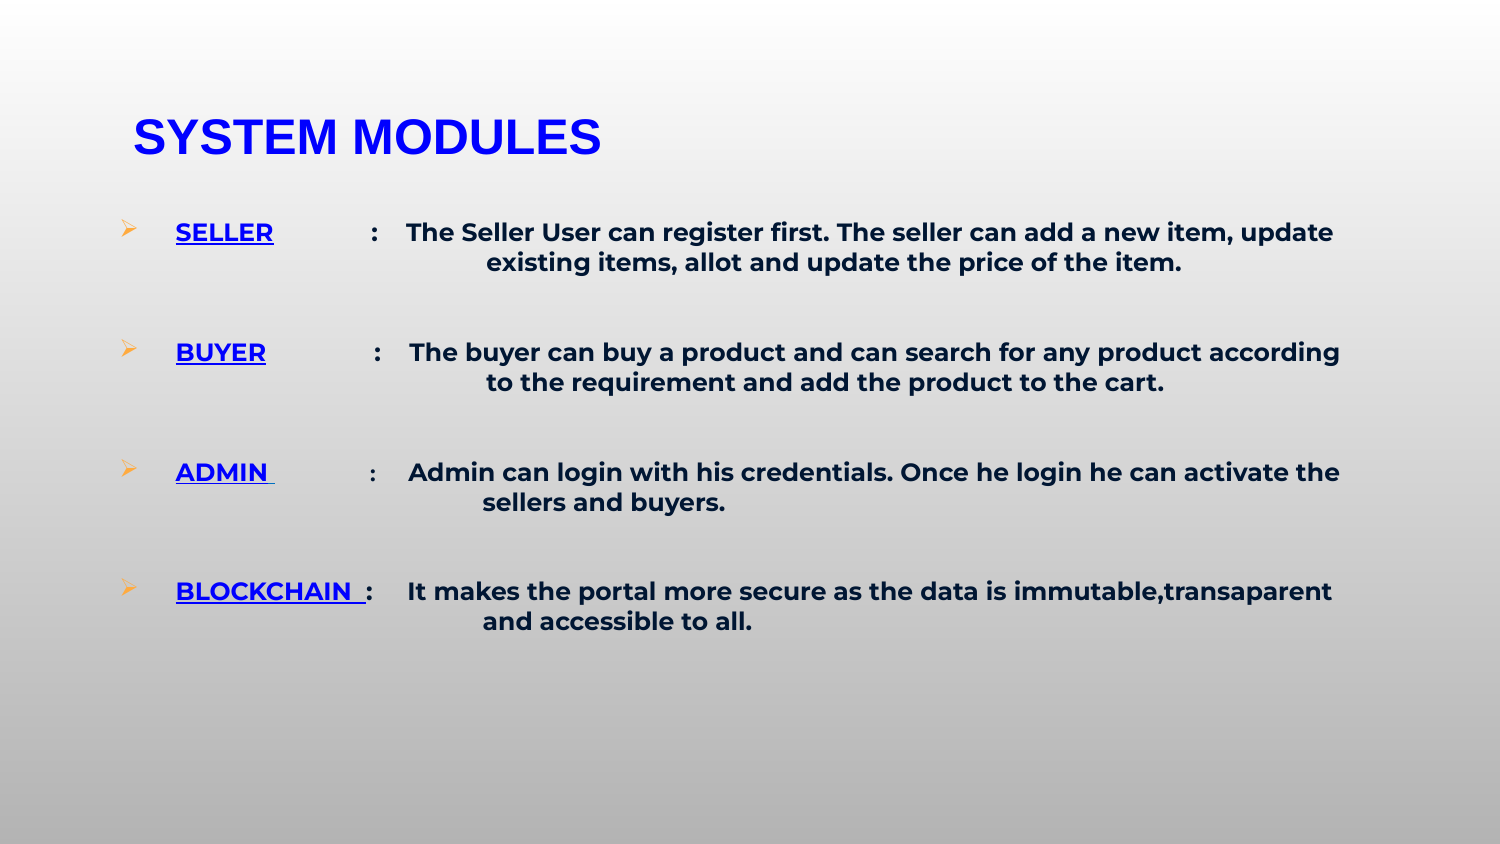

# SYSTEM MODULES
SELLER              :    The Seller User can register first. The seller can add a new item, update    	                       existing items, allot and update the price of the item.

BUYER               :    The buyer can buy a product and can search for any product according 	                       to the requirement and add the product to the cart.

ADMIN                :     Admin can login with his credentials. Once he login he can activate the 		 sellers and buyers.

BLOCKCHAIN  :     It makes the portal more secure as the data is immutable,transaparent 	              	 and accessible to all.